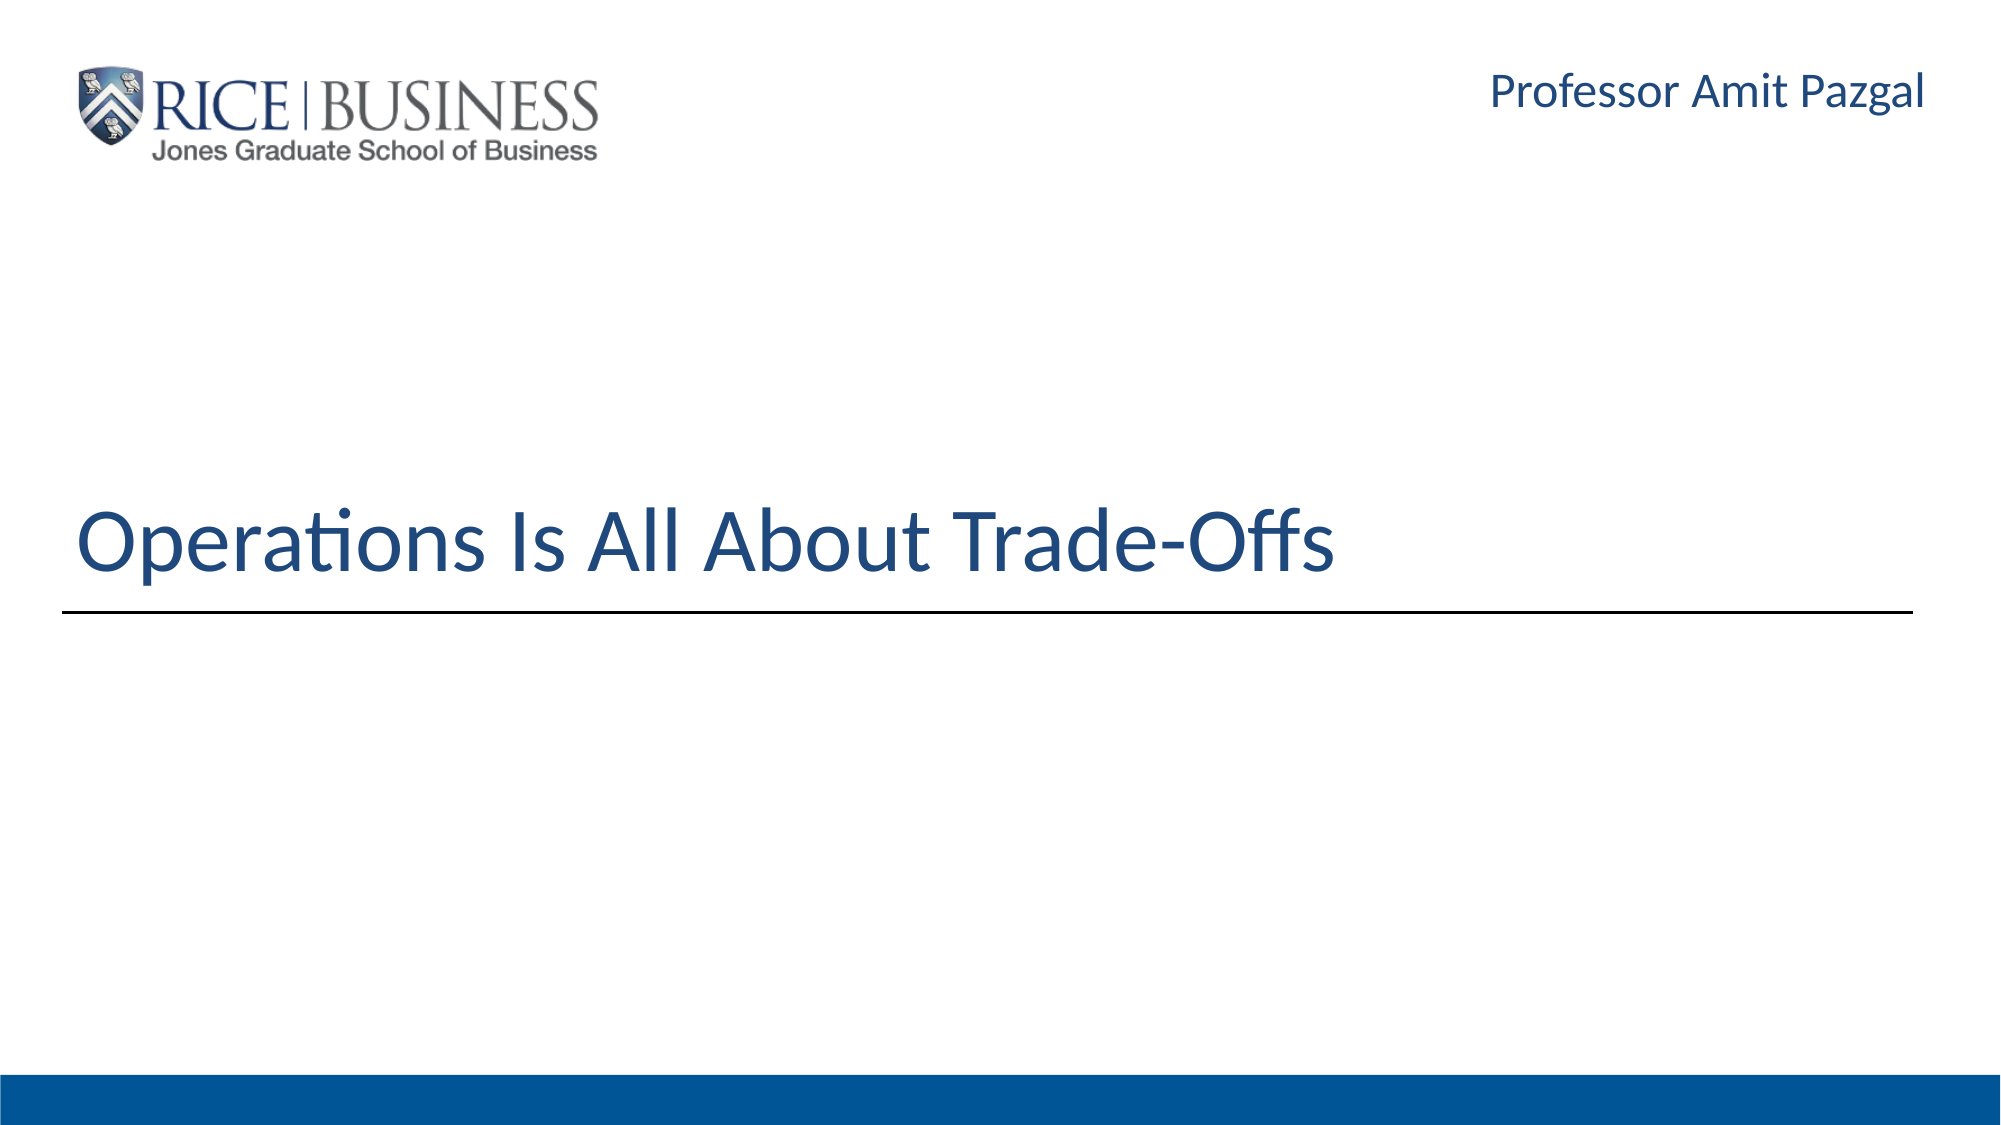

Professor Amit Pazgal
# Operations Is All About Trade-Offs